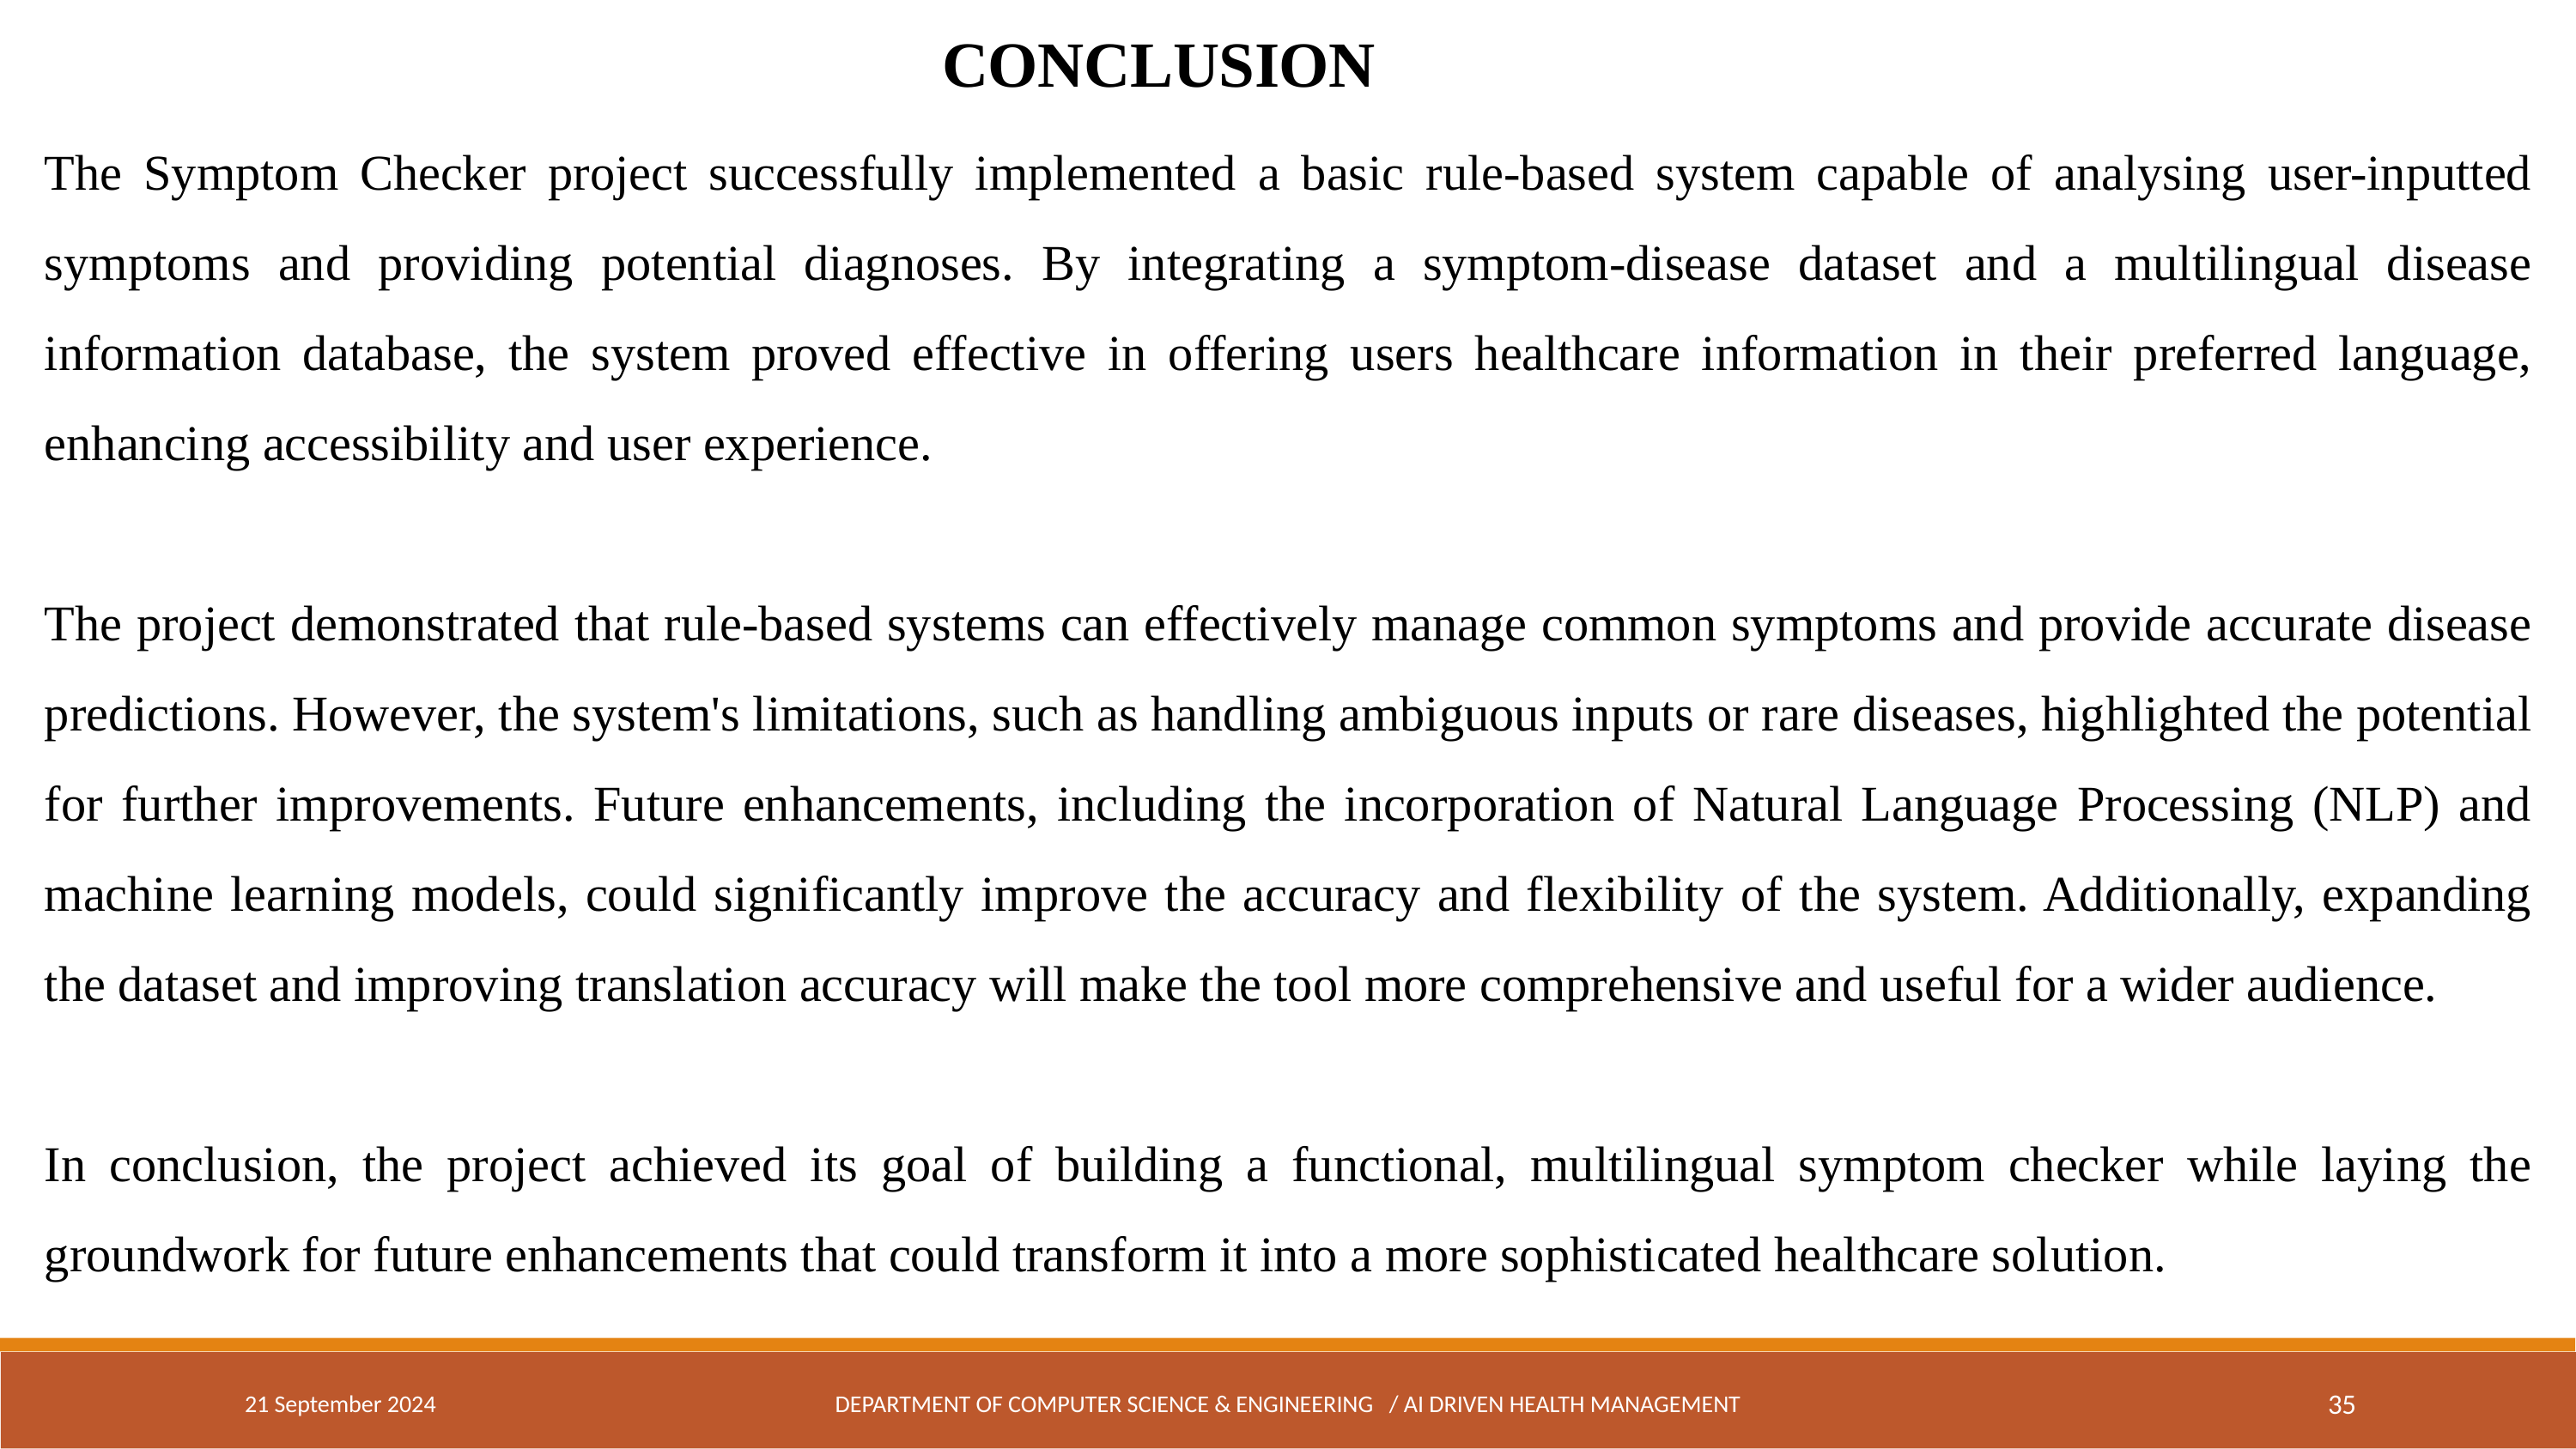

CONCLUSION
The Symptom Checker project successfully implemented a basic rule-based system capable of analysing user-inputted symptoms and providing potential diagnoses. By integrating a symptom-disease dataset and a multilingual disease information database, the system proved effective in offering users healthcare information in their preferred language, enhancing accessibility and user experience.

The project demonstrated that rule-based systems can effectively manage common symptoms and provide accurate disease predictions. However, the system's limitations, such as handling ambiguous inputs or rare diseases, highlighted the potential for further improvements. Future enhancements, including the incorporation of Natural Language Processing (NLP) and machine learning models, could significantly improve the accuracy and flexibility of the system. Additionally, expanding the dataset and improving translation accuracy will make the tool more comprehensive and useful for a wider audience.

In conclusion, the project achieved its goal of building a functional, multilingual symptom checker while laying the groundwork for future enhancements that could transform it into a more sophisticated healthcare solution.

21 September 2024
DEPARTMENT OF COMPUTER SCIENCE & ENGINEERING   / AI DRIVEN HEALTH MANAGEMENT
35